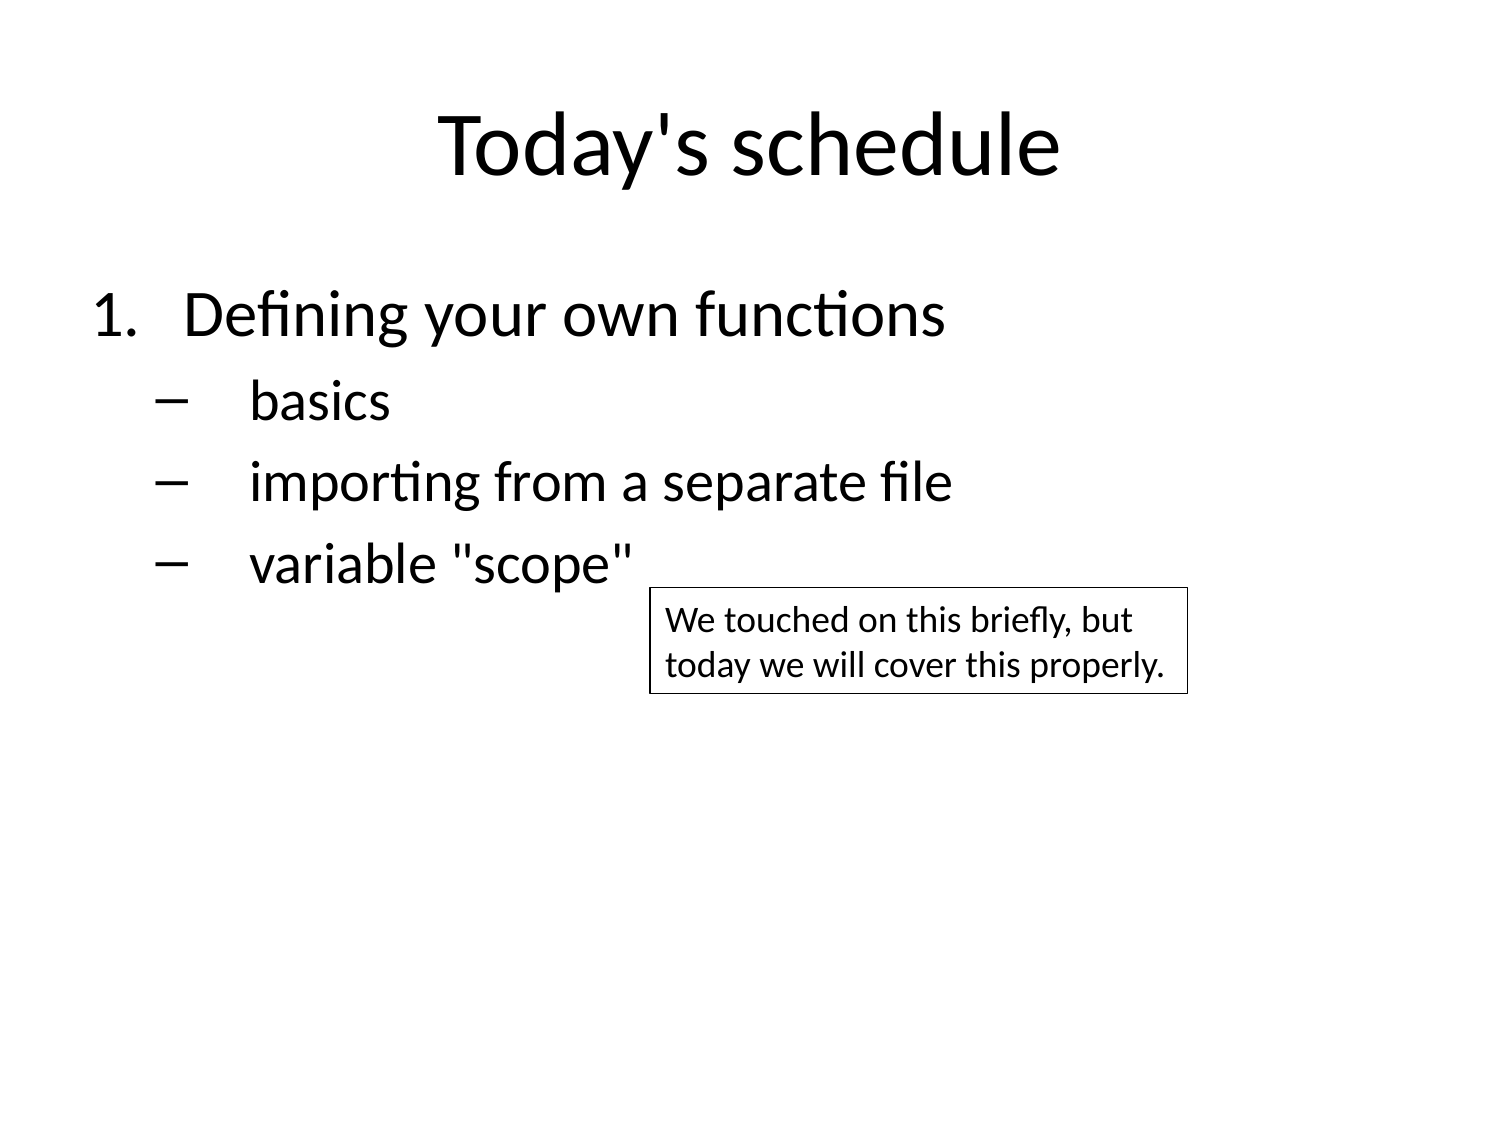

# Today's schedule
Defining your own functions
basics
importing from a separate file
variable "scope"
We touched on this briefly, but today we will cover this properly.